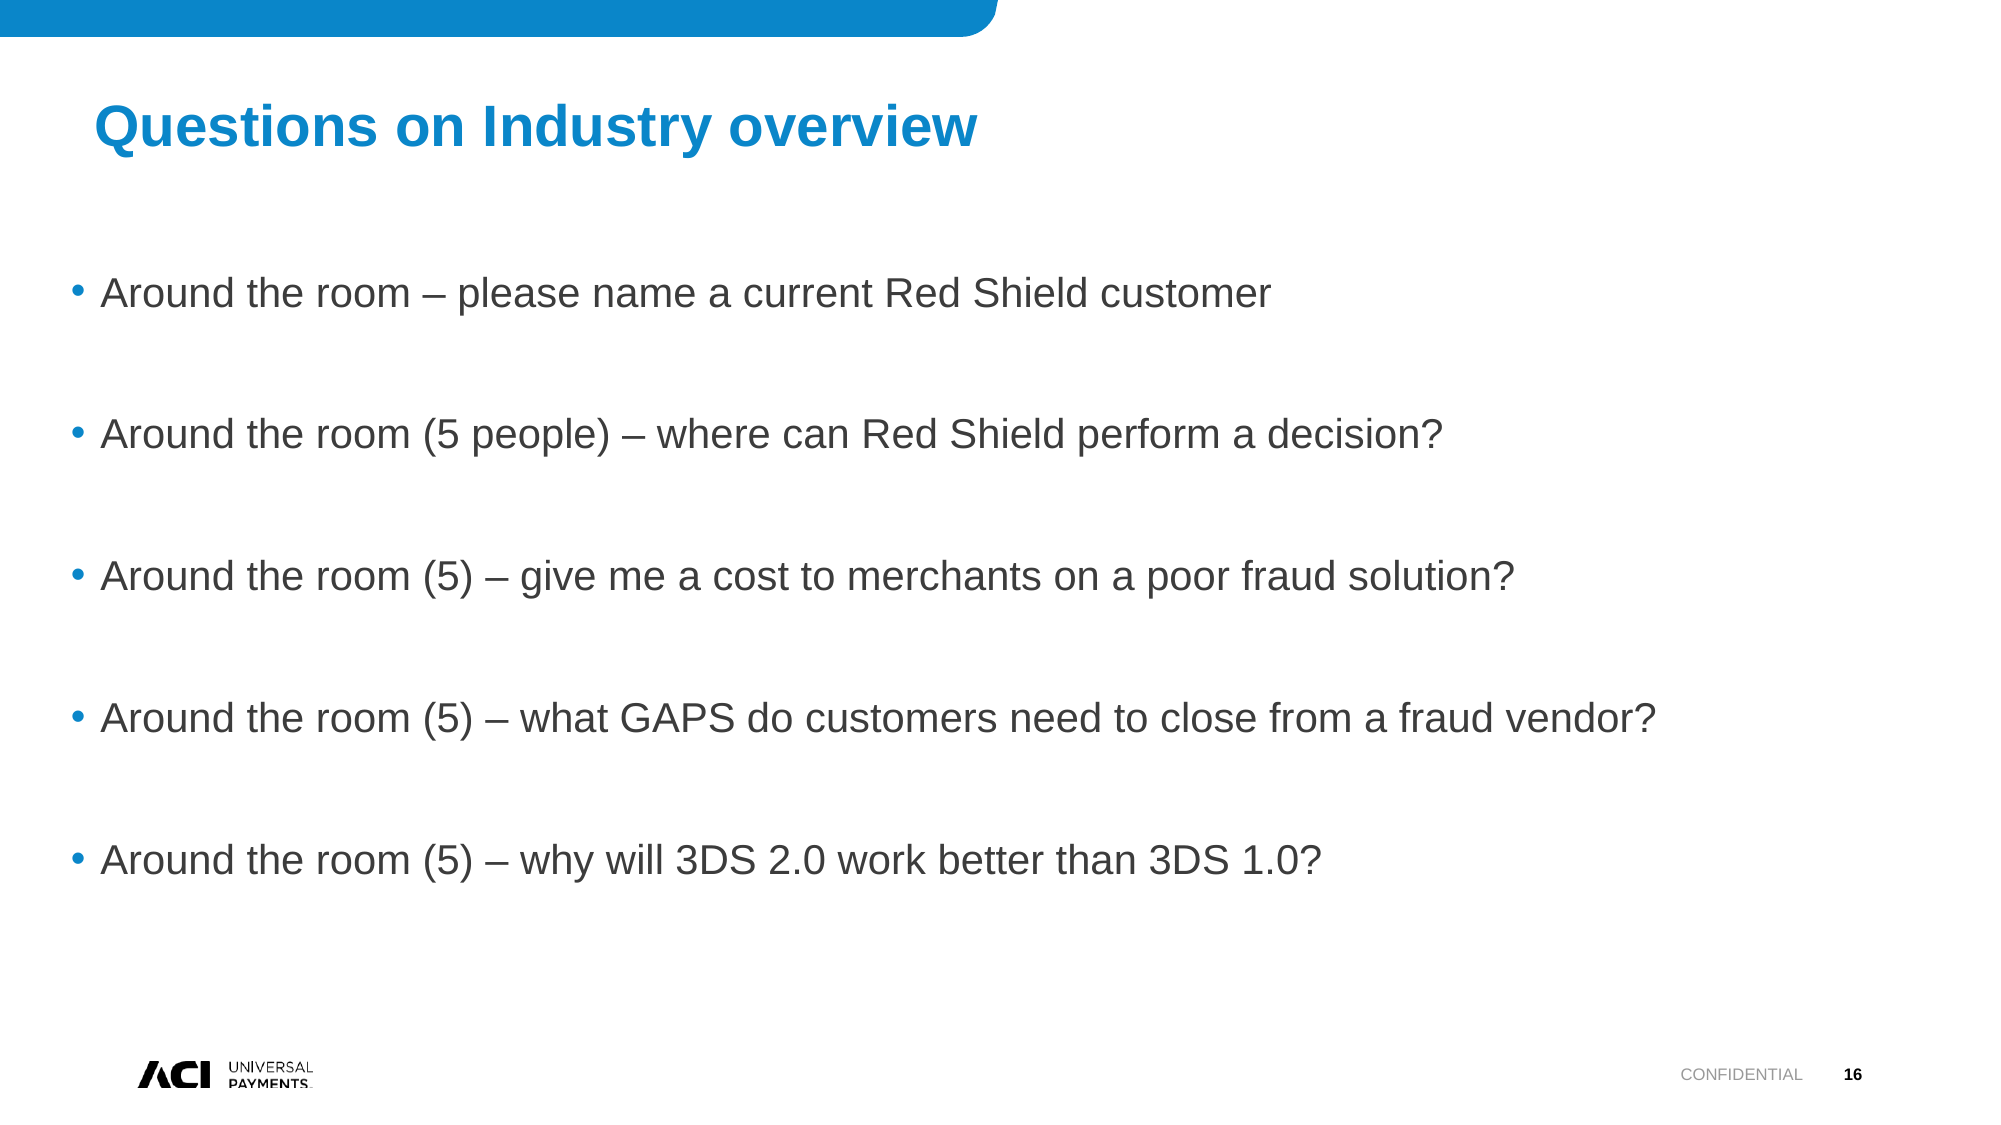

# Questions on Industry overview
Around the room – please name a current Red Shield customer

Around the room (5 people) – where can Red Shield perform a decision?

Around the room (5) – give me a cost to merchants on a poor fraud solution?

Around the room (5) – what GAPS do customers need to close from a fraud vendor?

Around the room (5) – why will 3DS 2.0 work better than 3DS 1.0?

Confidential
16